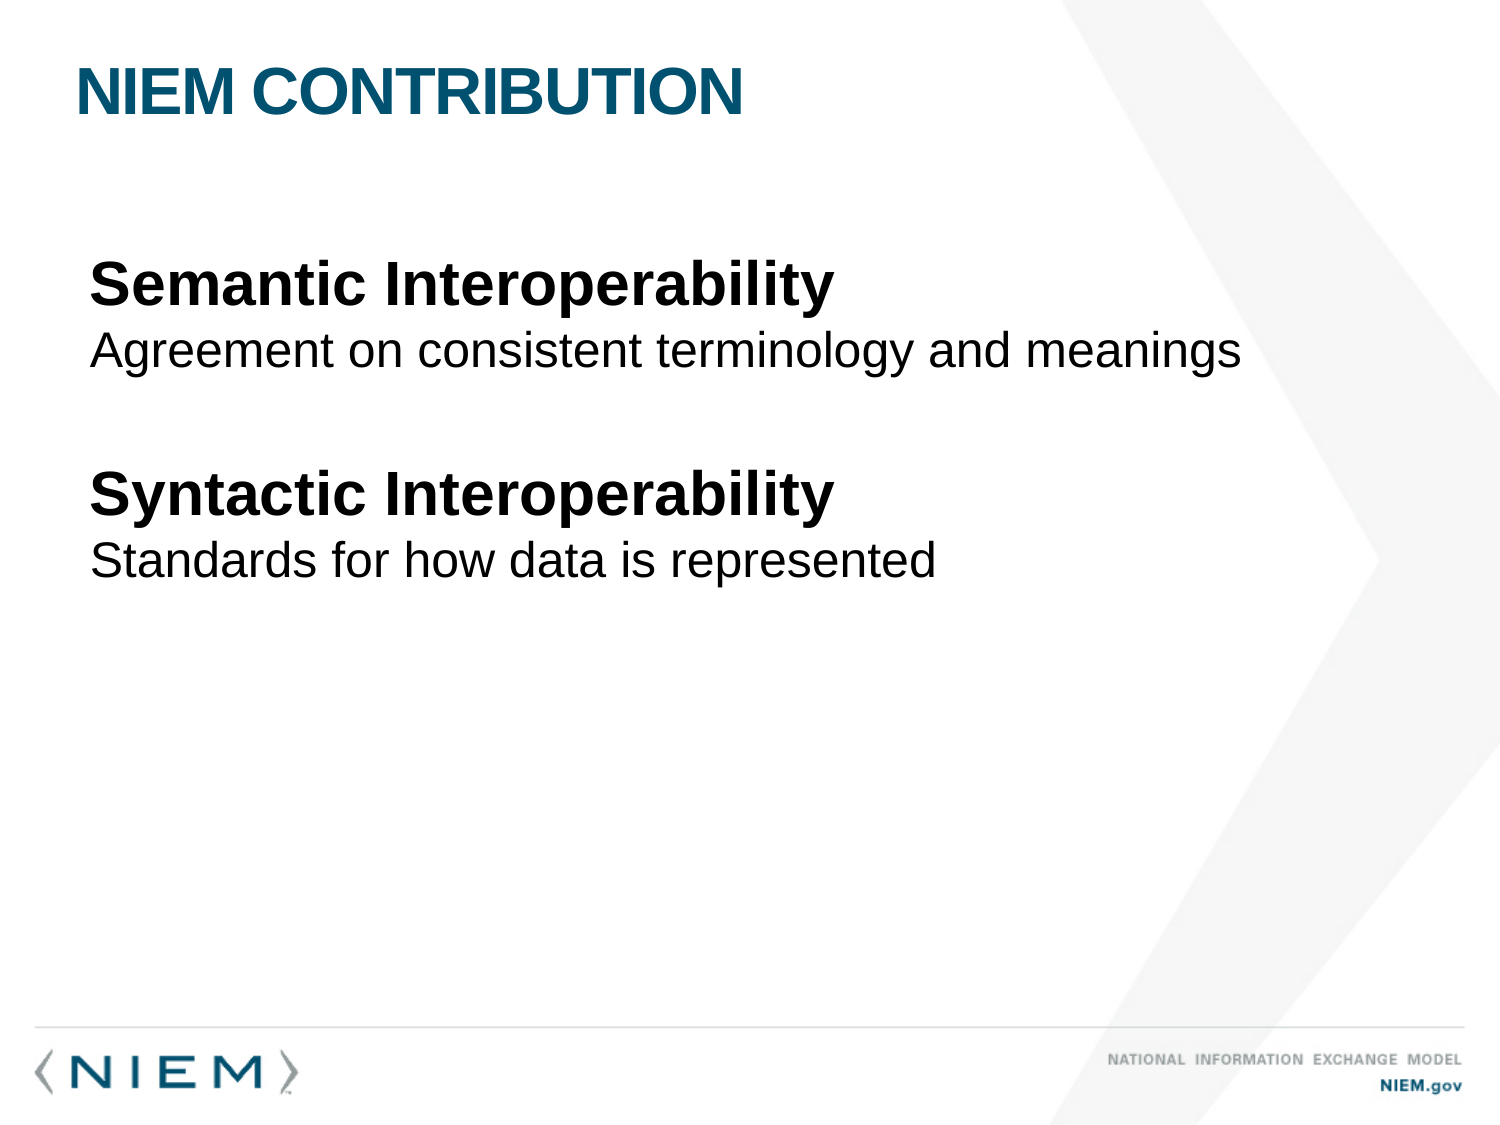

# NIEM contribution
Semantic Interoperability
Agreement on consistent terminology and meanings

Syntactic Interoperability
Standards for how data is represented